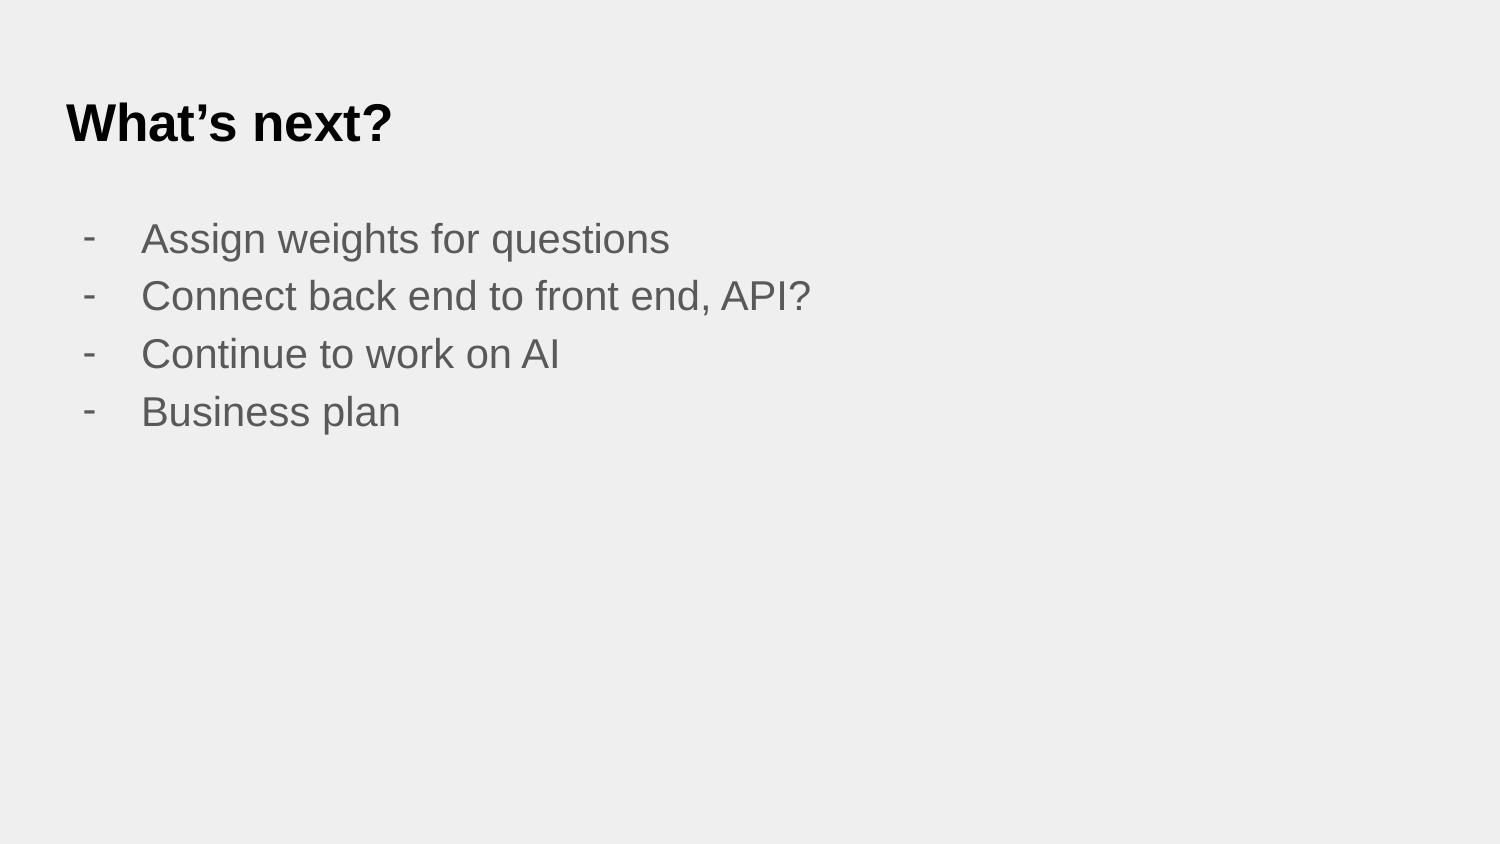

# What’s next?
Assign weights for questions
Connect back end to front end, API?
Continue to work on AI
Business plan